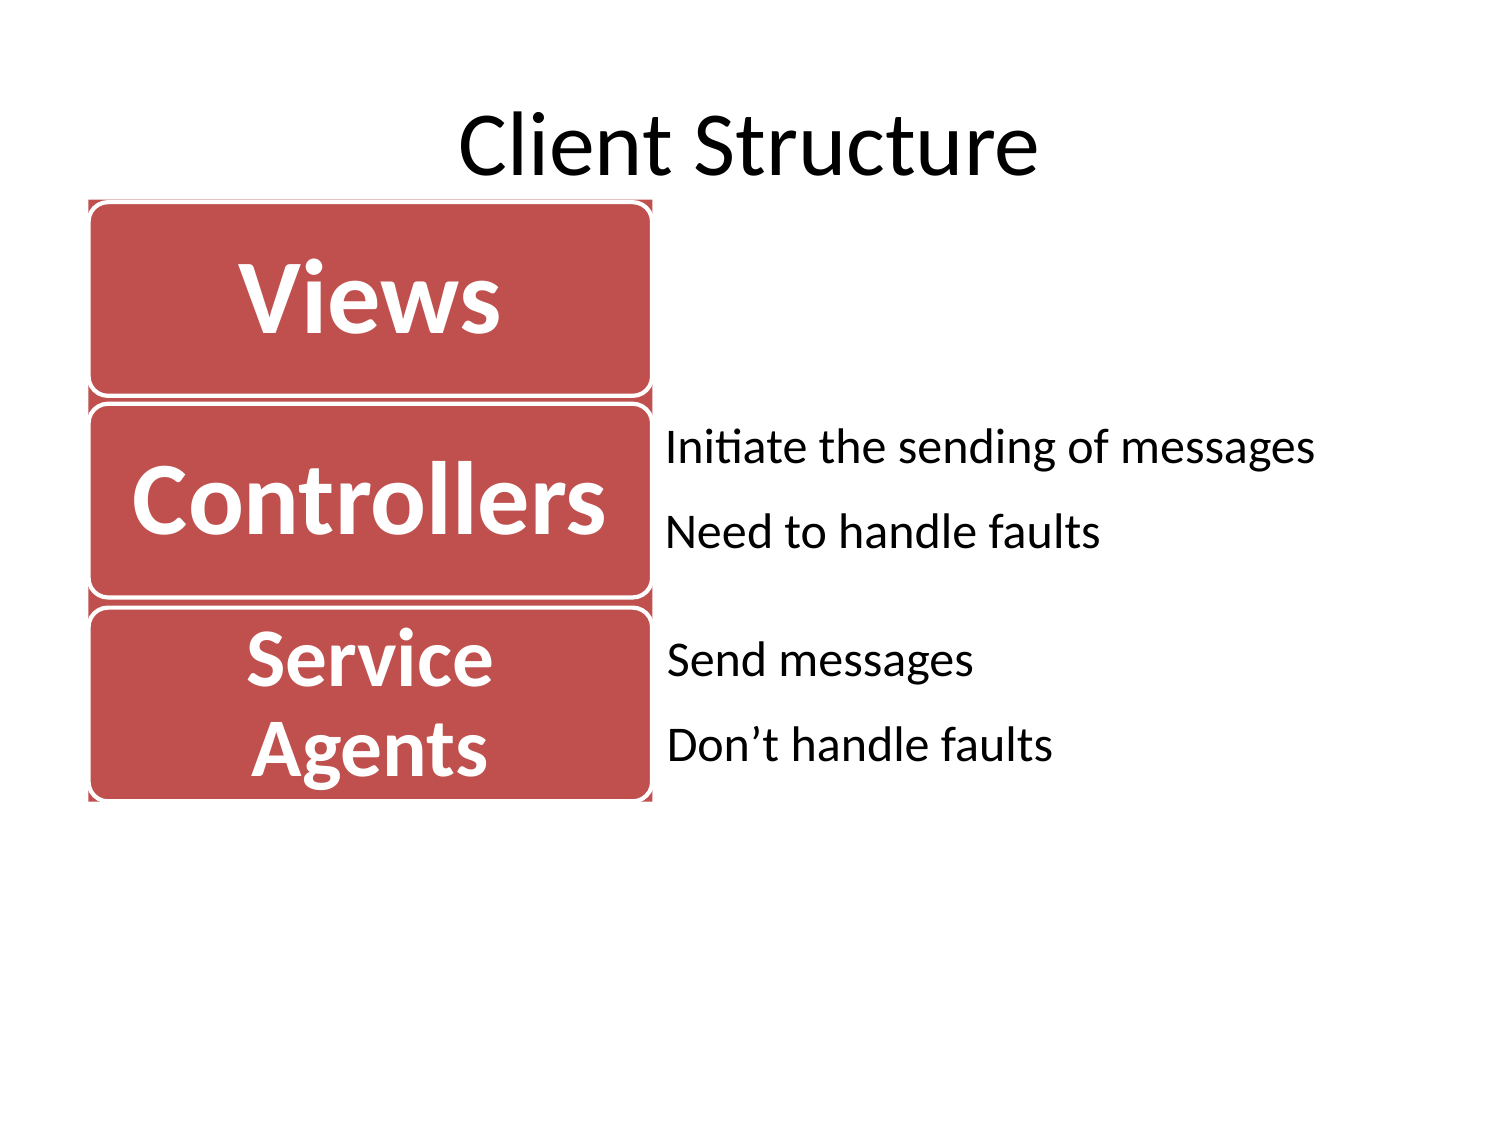

# Client Structure
Views
Controllers
Service Agents
Initiate the sending of messages
Need to handle faults
Send messages
Don’t handle faults